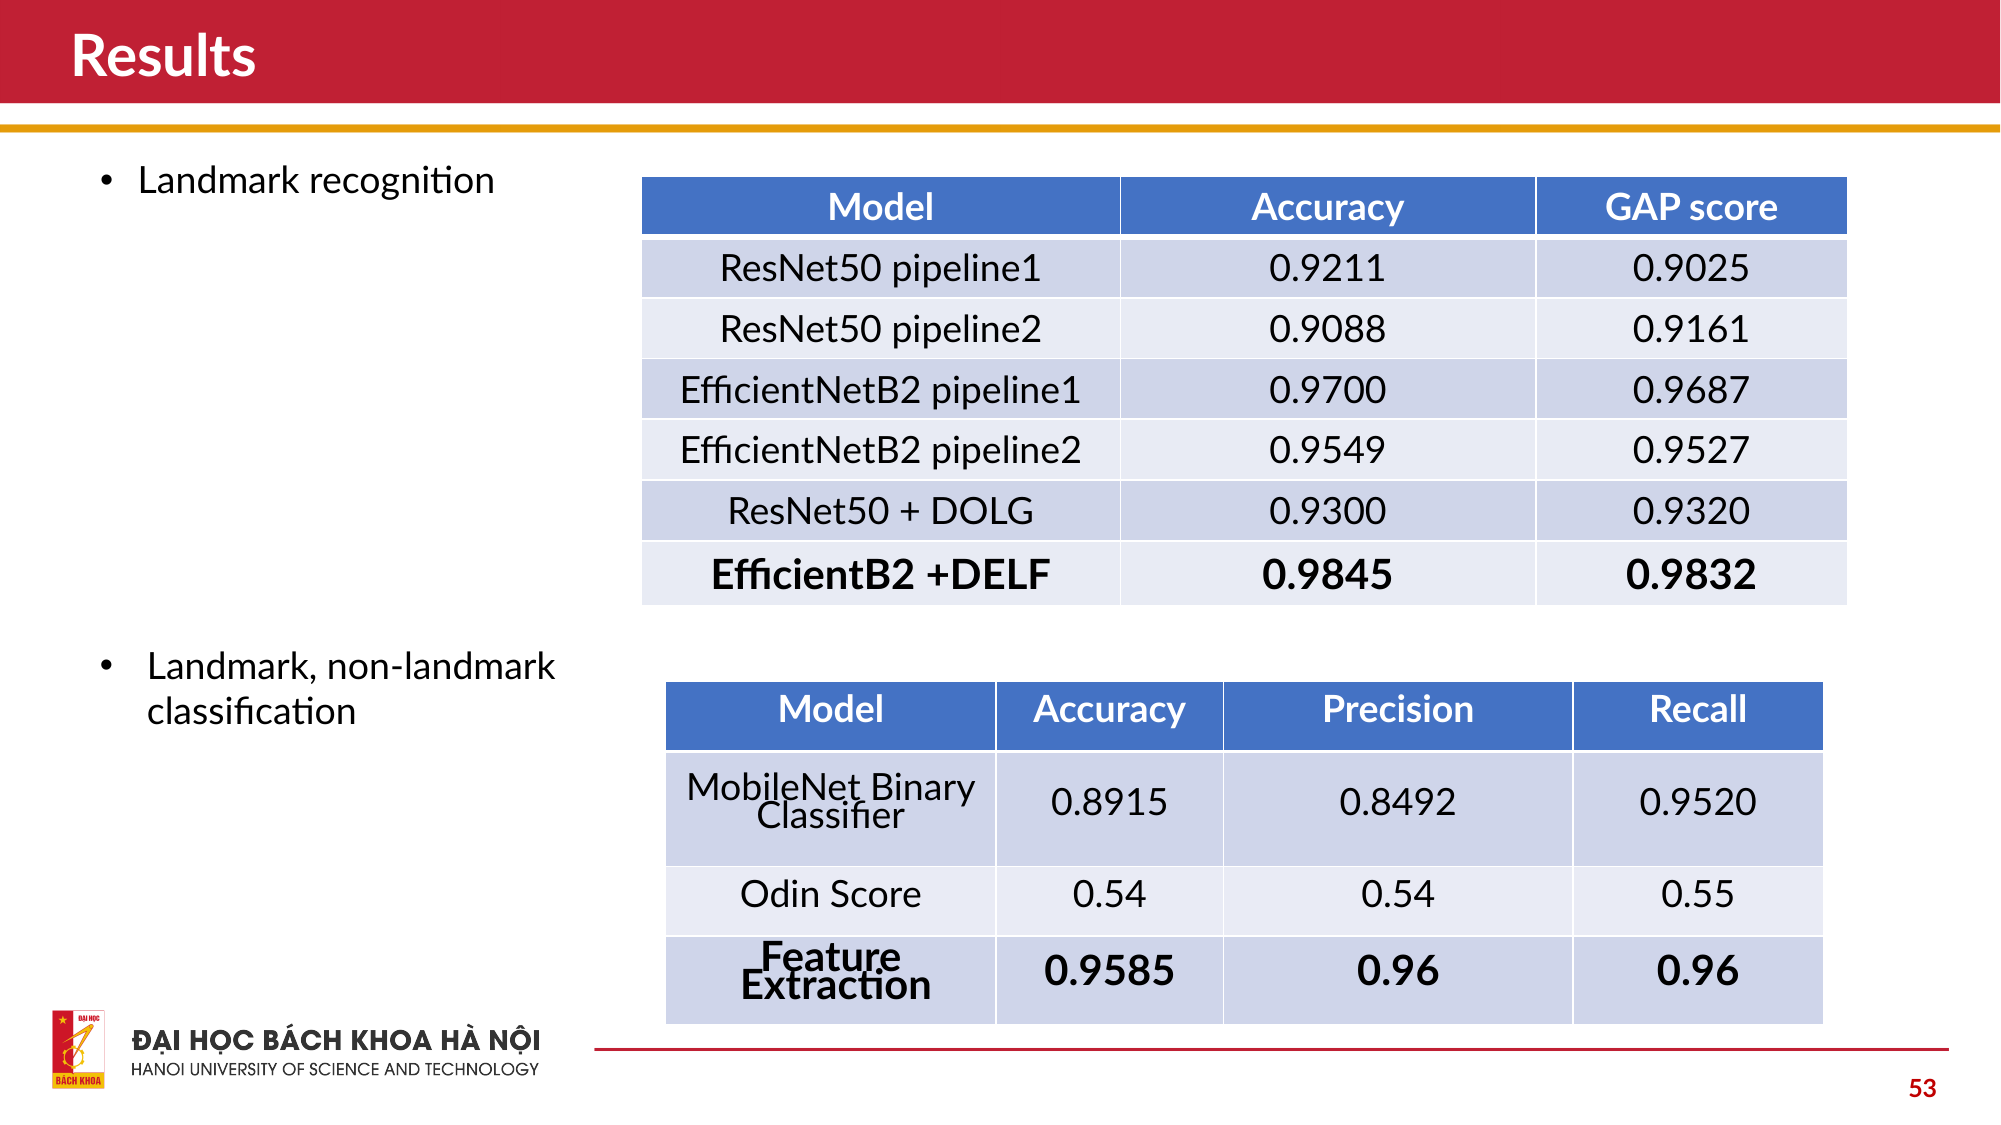

Results
Landmark recognition

| Model | Accuracy | GAP score |
| --- | --- | --- |
| ResNet50 pipeline1 | 0.9211 | 0.9025 |
| ResNet50 pipeline2 | 0.9088 | 0.9161 |
| EfficientNetB2 pipeline1 | 0.9700 | 0.9687 |
| EfficientNetB2 pipeline2 | 0.9549 | 0.9527 |
| ResNet50 + DOLG | 0.9300 | 0.9320 |
| EfficientB2 +DELF | 0.9845 | 0.9832 |
# Results
Landmark, non-landmark classification
| Model | Accuracy | Precision | Recall |
| --- | --- | --- | --- |
| MobileNet Binary Classifier | 0.8915 | 0.8492 | 0.9520 |
| Odin Score | 0.54 | 0.54 | 0.55 |
| Feature Extraction | 0.9585 | 0.96 | 0.96 |
53